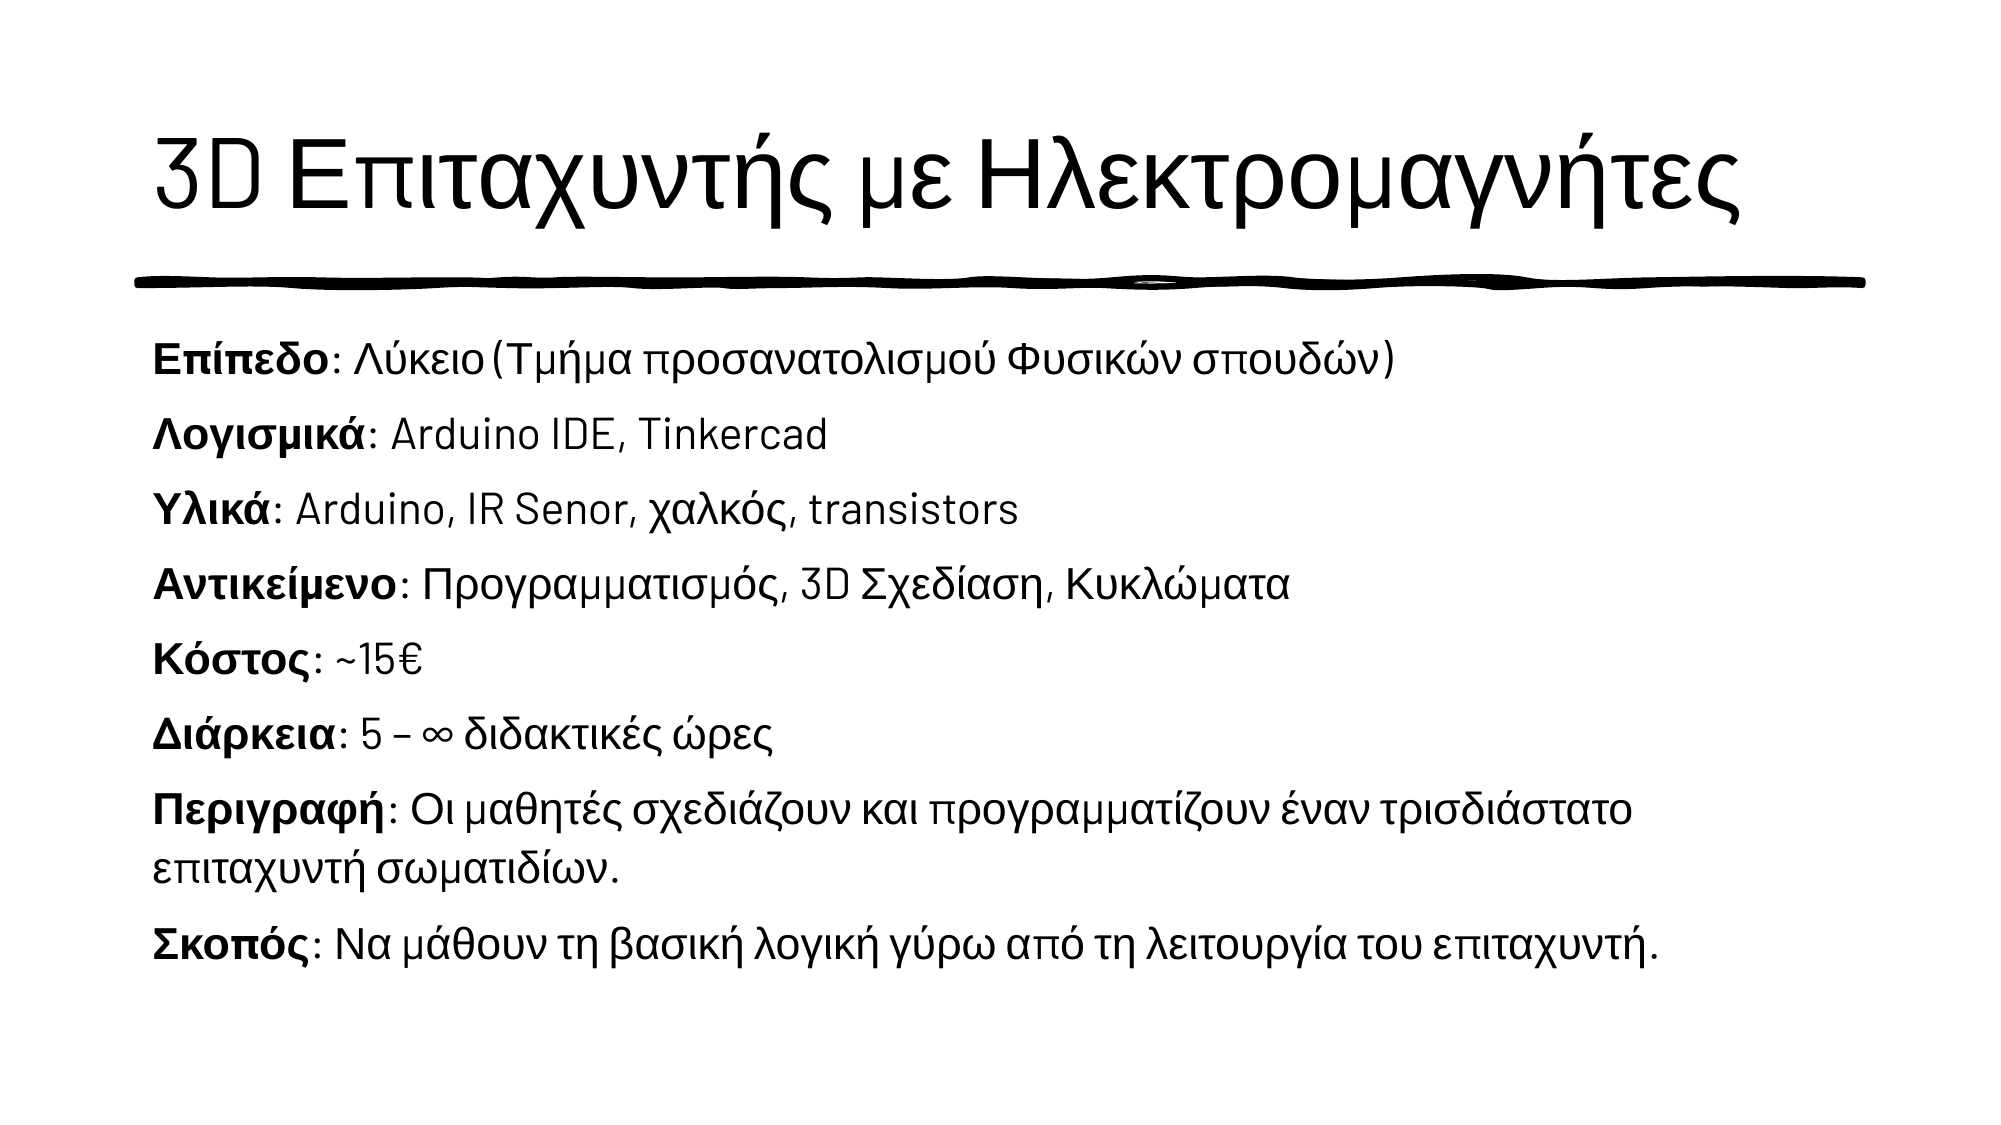

# 3D Επιταχυντής με Ηλεκτρομαγνήτες
Επίπεδο: Λύκειο (Τμήμα προσανατολισμού Φυσικών σπουδών)
Λογισμικά: Arduino IDE, Tinkercad
Υλικά: Arduino, IR Senor, χαλκός, transistors
Αντικείμενο: Προγραμματισμός, 3D Σχεδίαση, Κυκλώματα
Κόστος: ~15€
Διάρκεια: 5 – ∞ διδακτικές ώρες
Περιγραφή: Οι μαθητές σχεδιάζουν και προγραμματίζουν έναν τρισδιάστατο επιταχυντή σωματιδίων.
Σκοπός: Να μάθουν τη βασική λογική γύρω από τη λειτουργία του επιταχυντή.